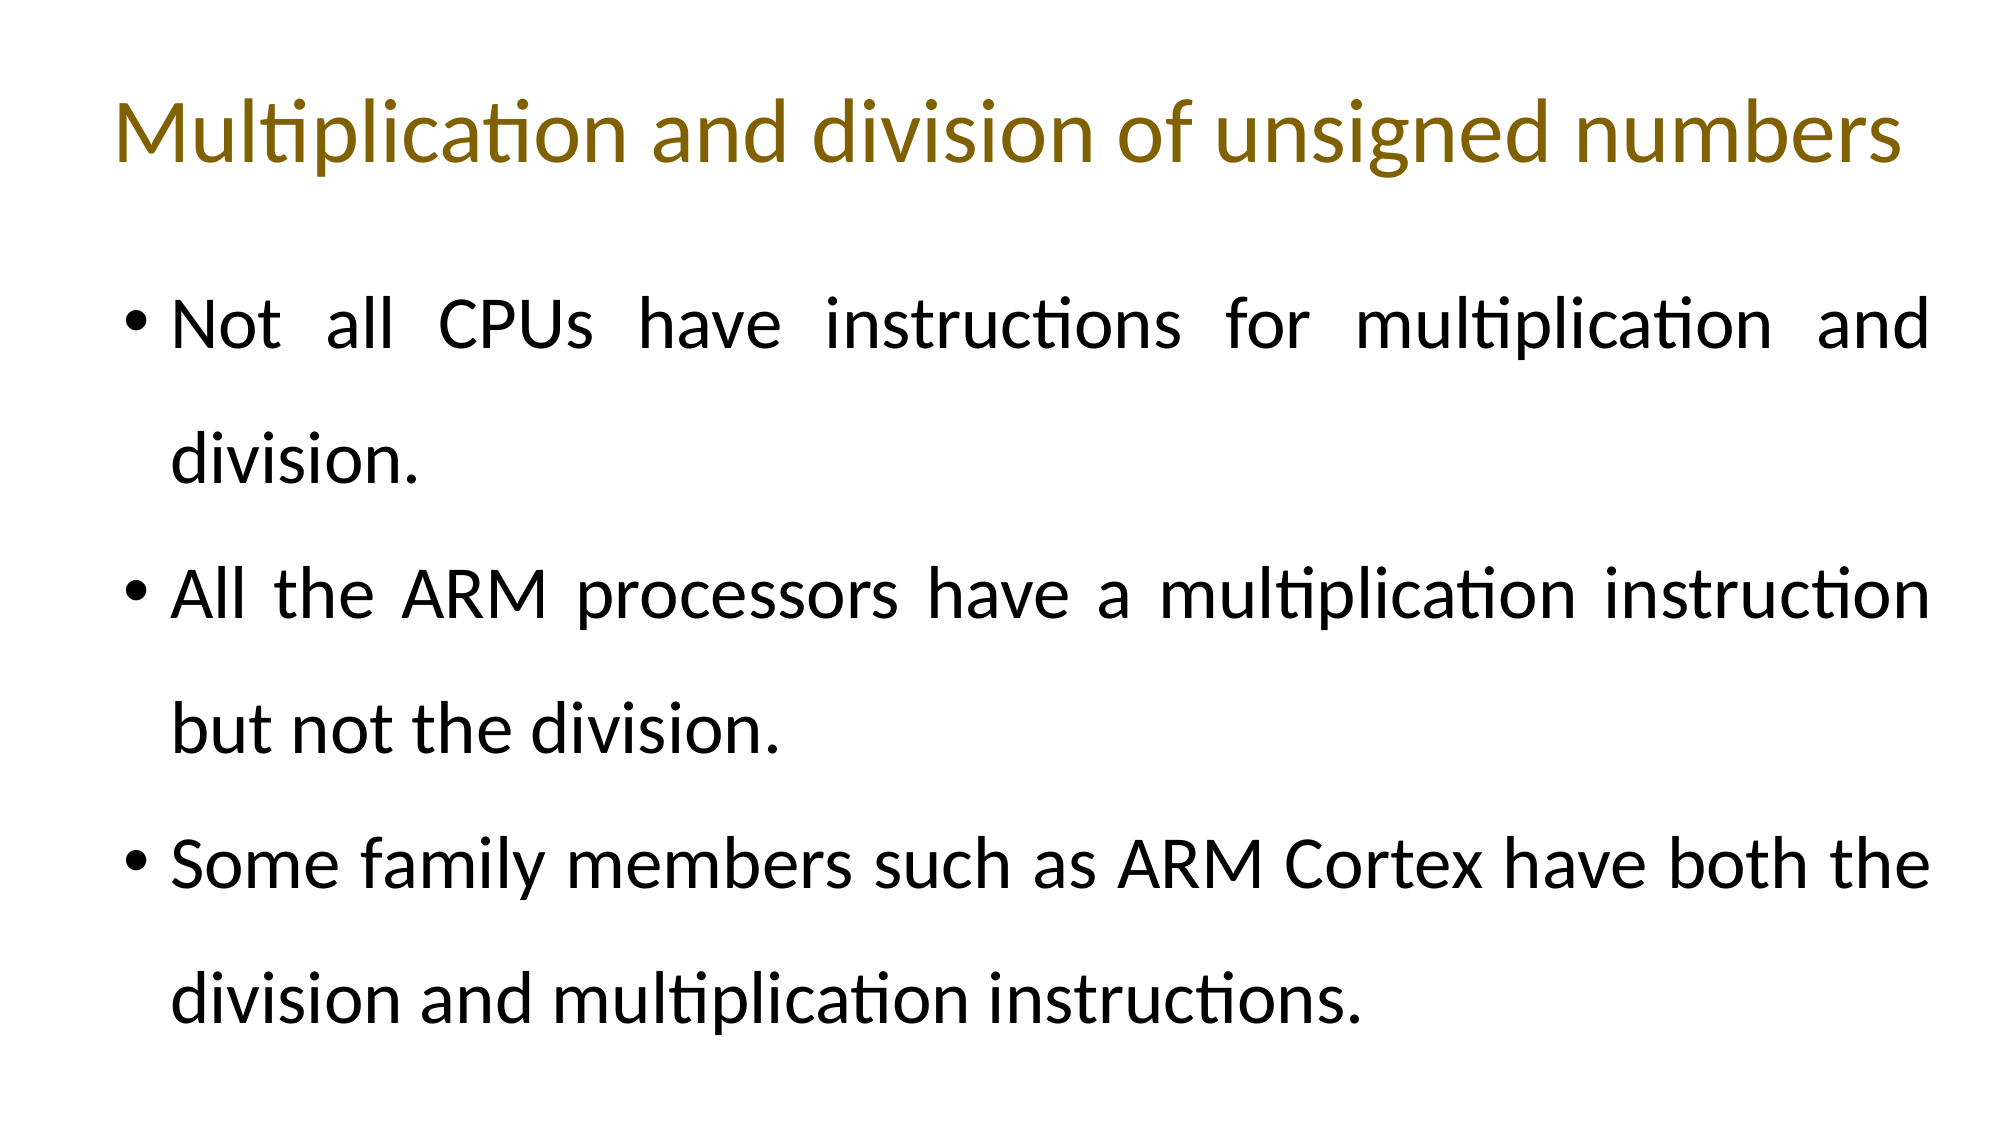

# Multiplication and division of unsigned numbers
Not all CPUs have instructions for multiplication and division.
All the ARM processors have a multiplication instruction but not the division.
Some family members such as ARM Cortex have both the division and multiplication instructions.